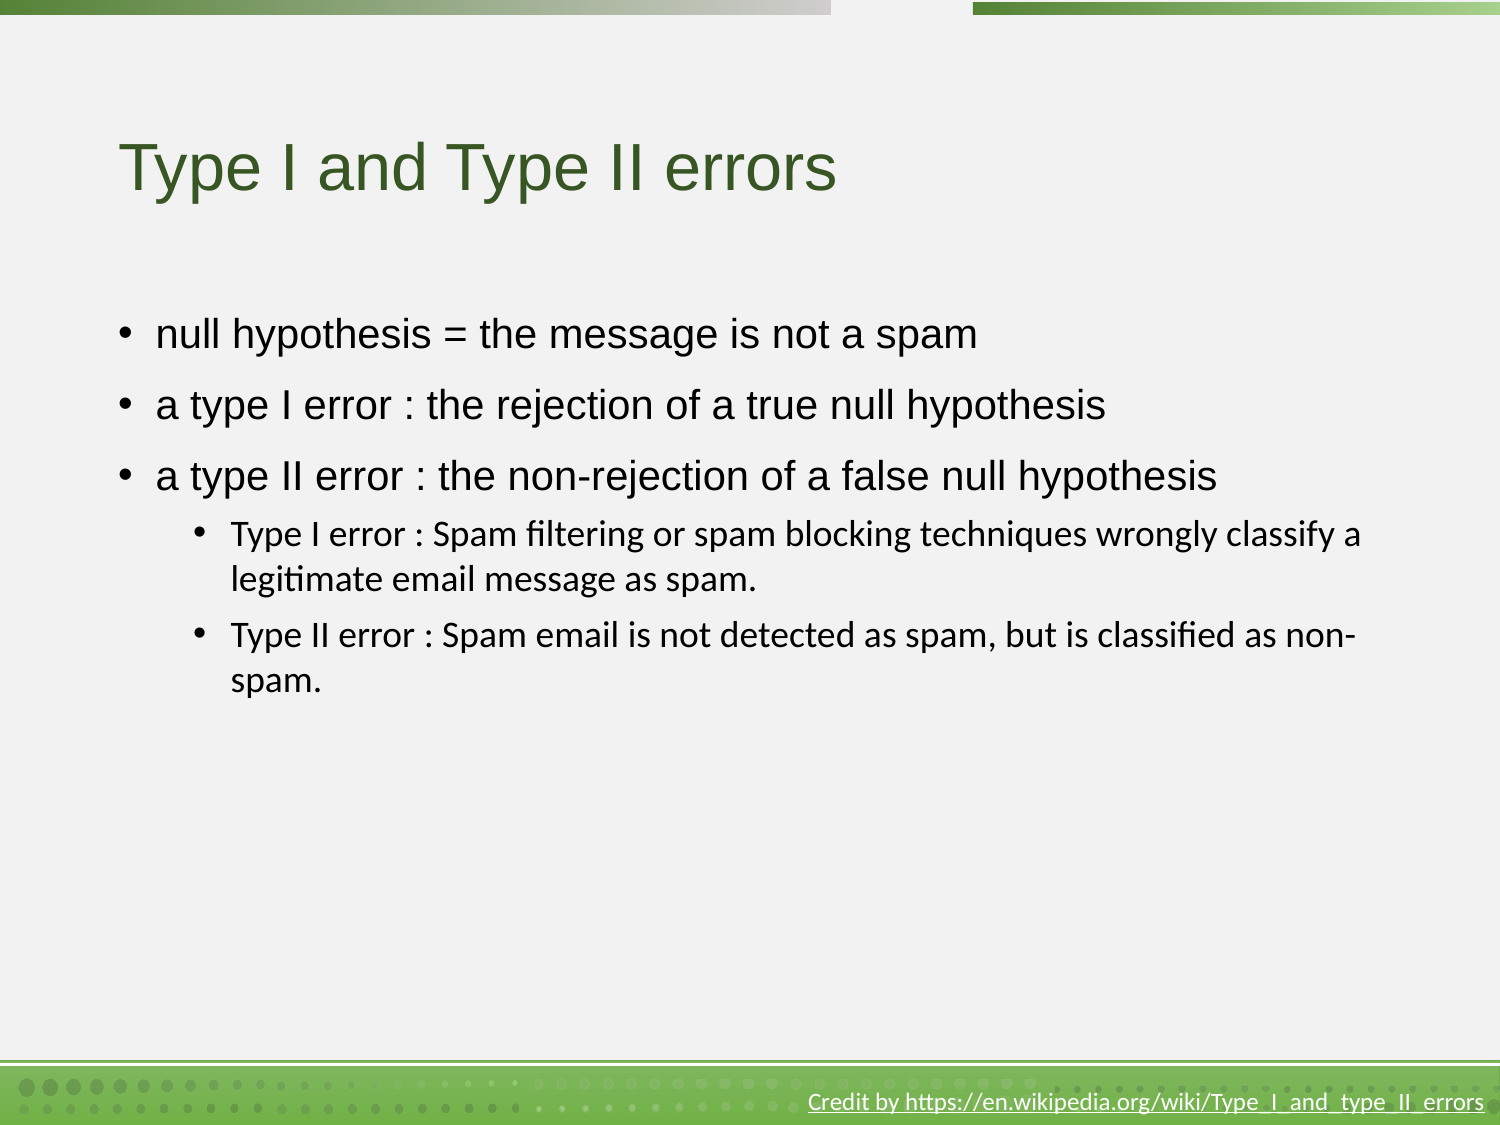

# Type I and Type II errors
null hypothesis = the message is not a spam
a type I error : the rejection of a true null hypothesis
a type II error : the non-rejection of a false null hypothesis
Type I error : Spam filtering or spam blocking techniques wrongly classify a legitimate email message as spam.
Type II error : Spam email is not detected as spam, but is classified as non-spam.
Credit by https://en.wikipedia.org/wiki/Type_I_and_type_II_errors